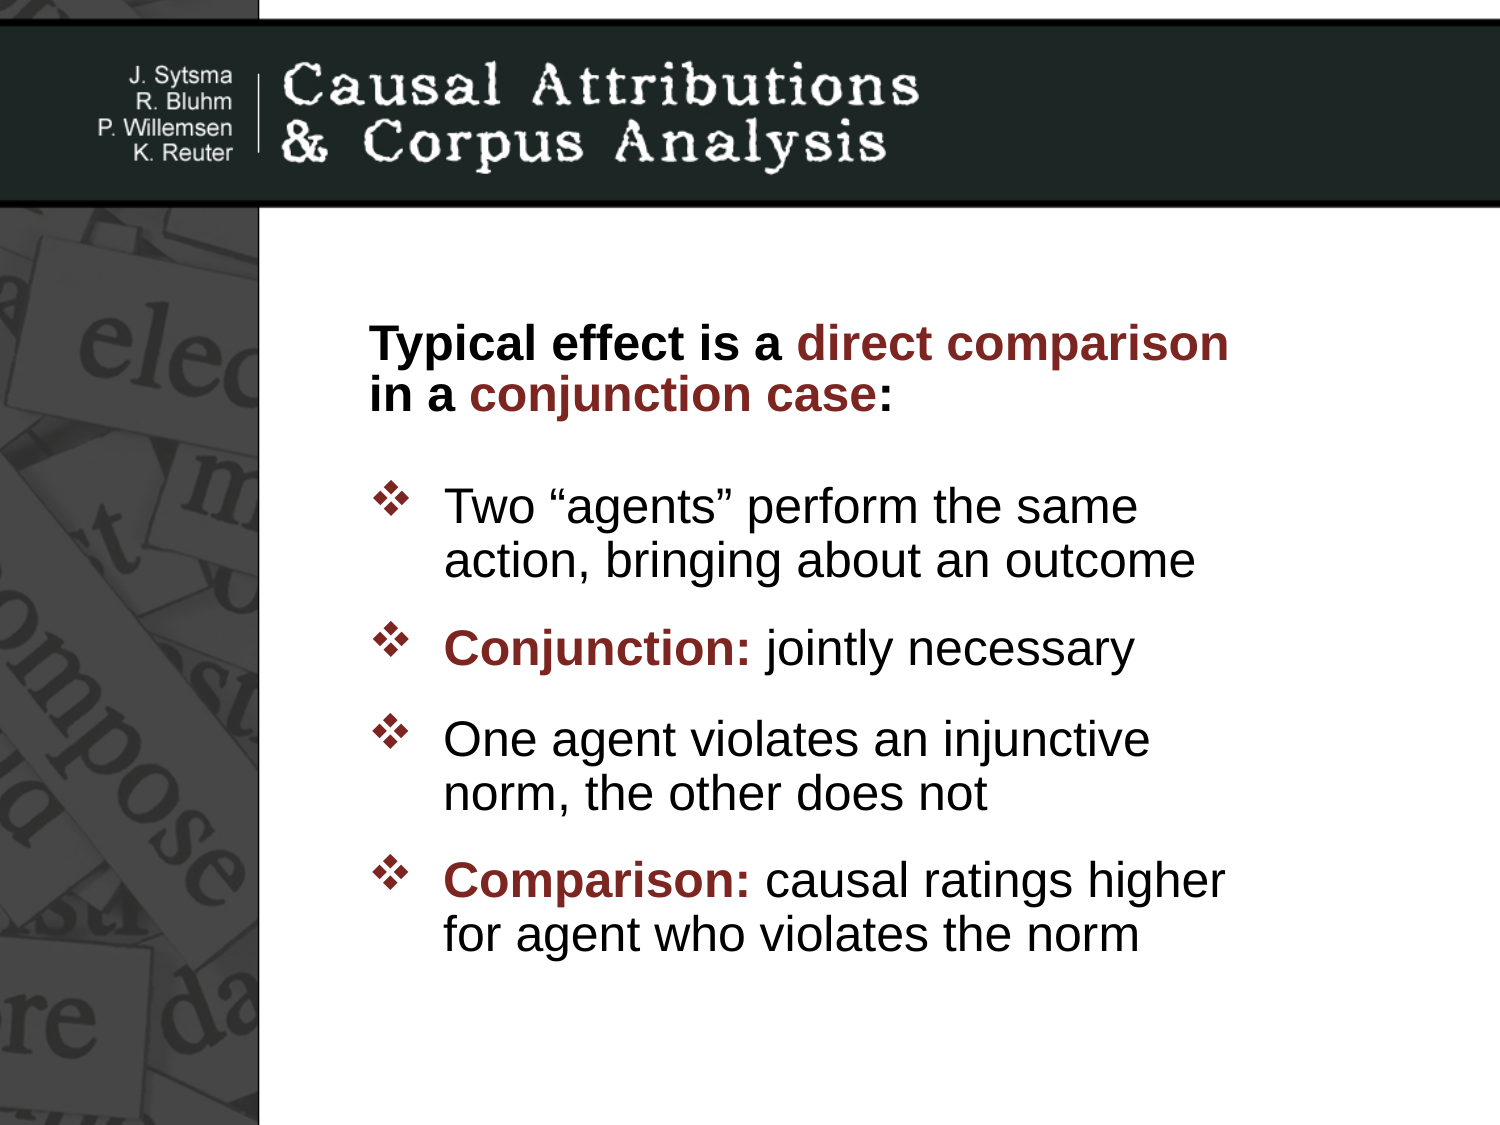

Typical effect is a direct comparison
in a conjunction case:
Two “agents” perform the same action, bringing about an outcome
Conjunction: jointly necessary
One agent violates an injunctive norm, the other does not
Comparison: causal ratings higher for agent who violates the norm